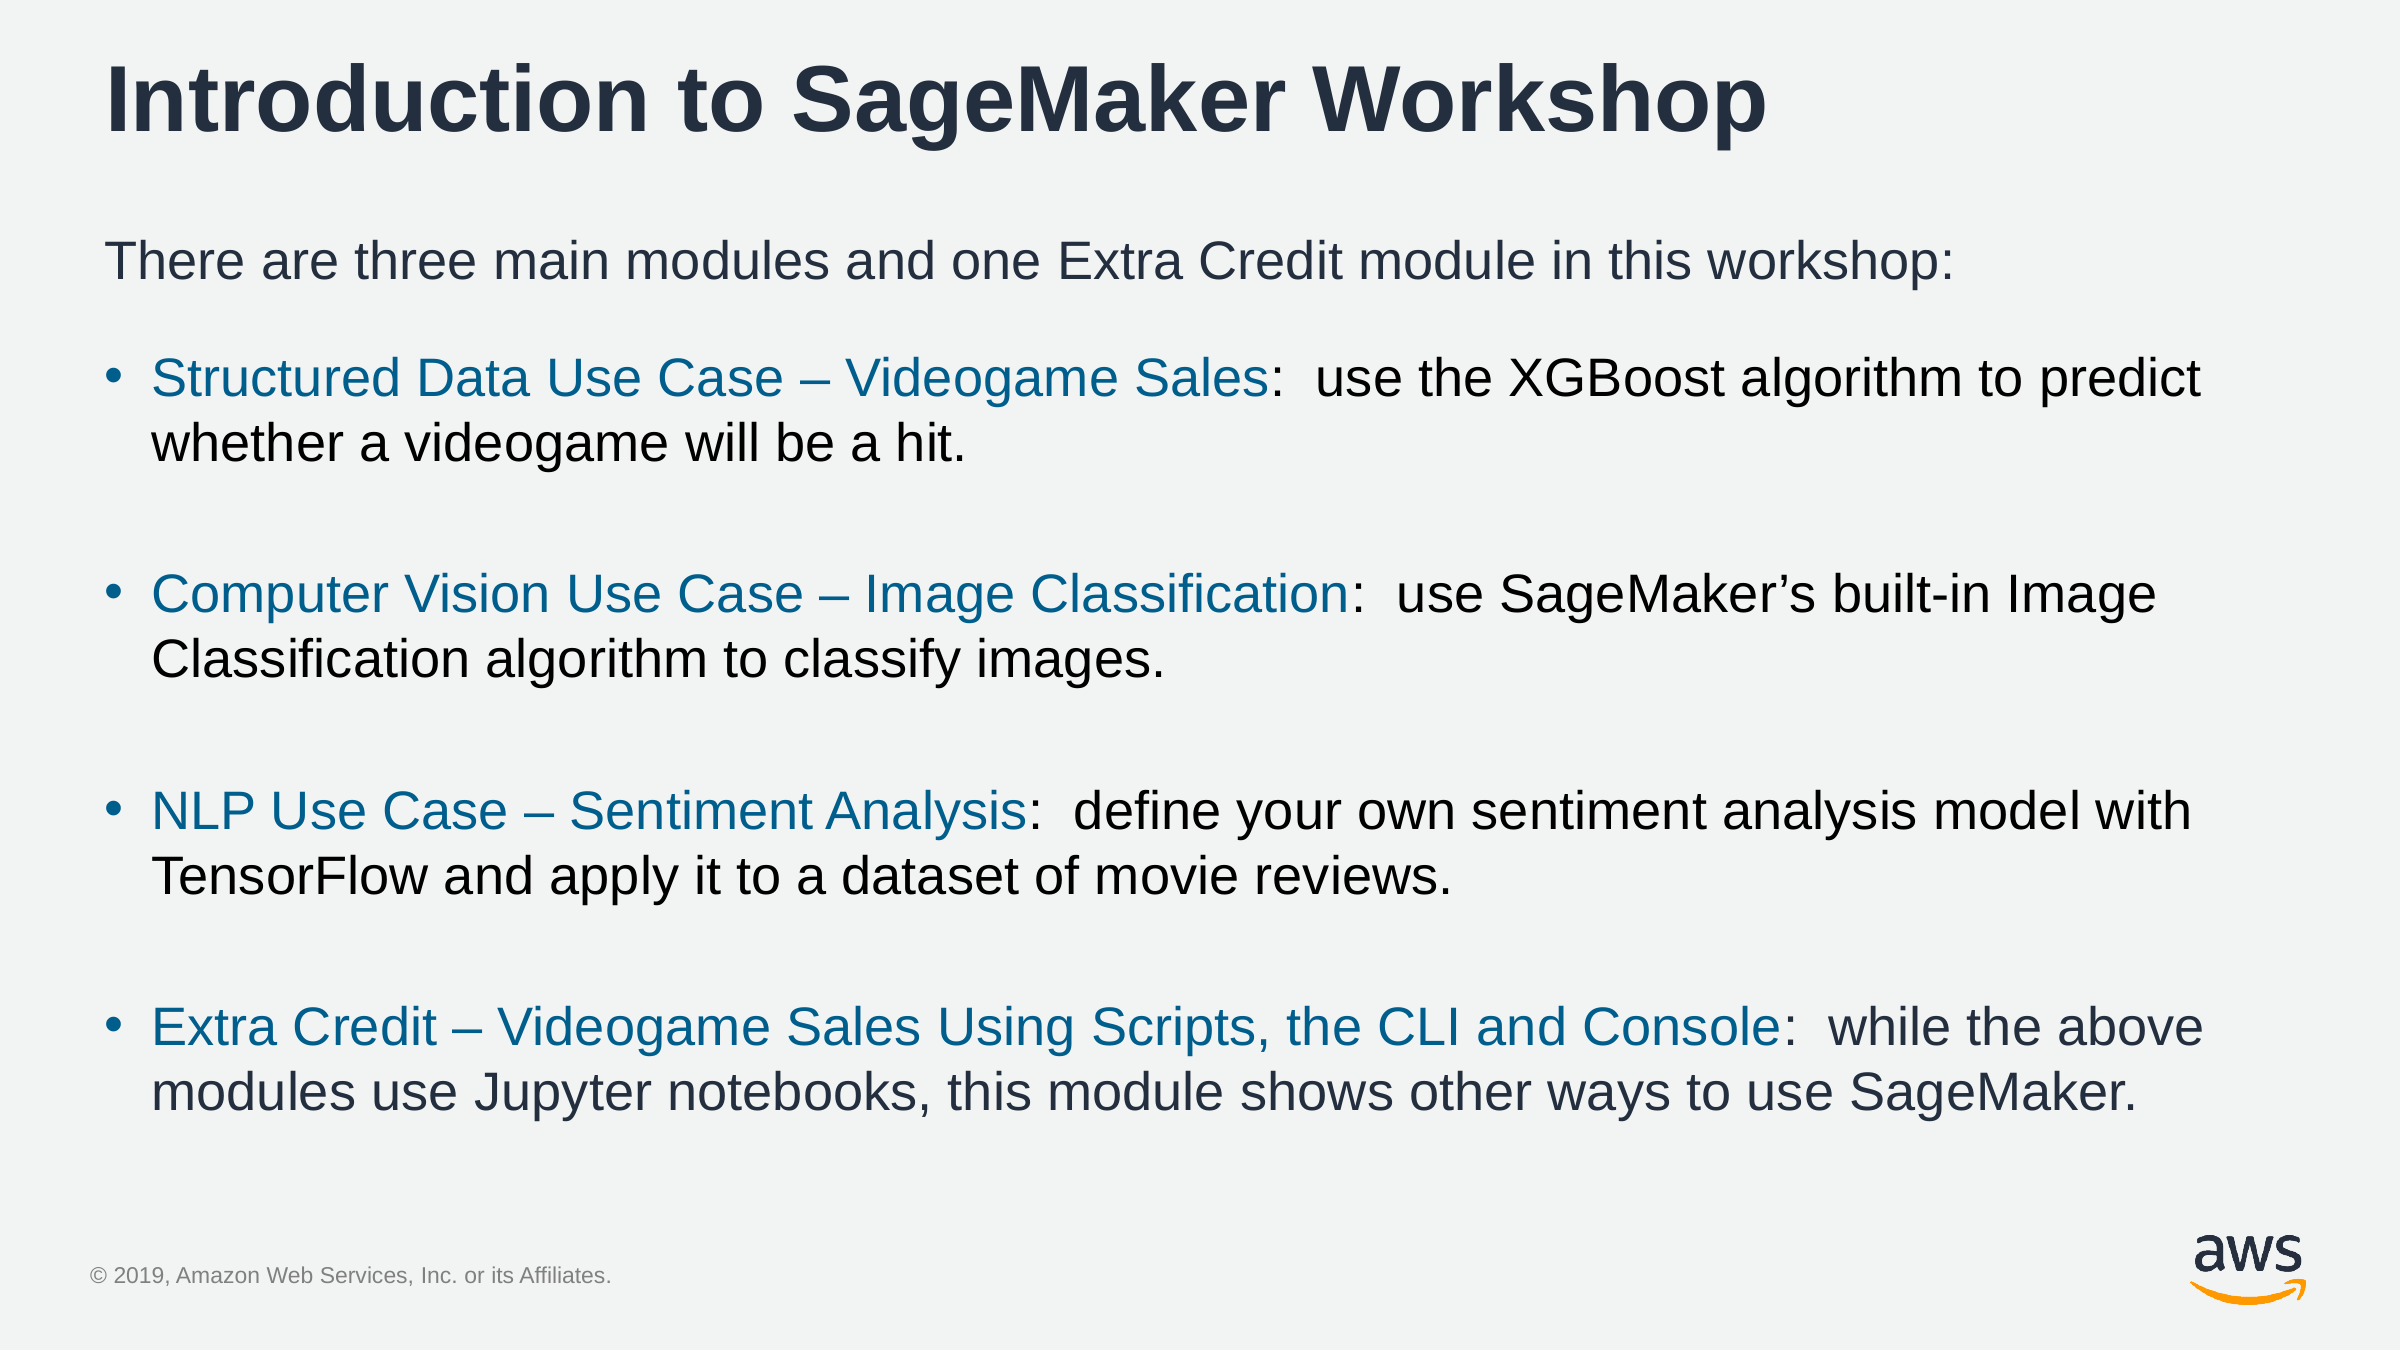

# Introduction to SageMaker Workshop

There are three main modules and one Extra Credit module in this workshop:

Structured Data Use Case – Videogame Sales:  use the XGBoost algorithm to predict whether a videogame will be a hit.

Computer Vision Use Case – Image Classification:  use SageMaker’s built-in Image Classification algorithm to classify images.

NLP Use Case – Sentiment Analysis:  define your own sentiment analysis model with TensorFlow and apply it to a dataset of movie reviews.

Extra Credit – Videogame Sales Using Scripts, the CLI and Console:  while the above modules use Jupyter notebooks, this module shows other ways to use SageMaker.